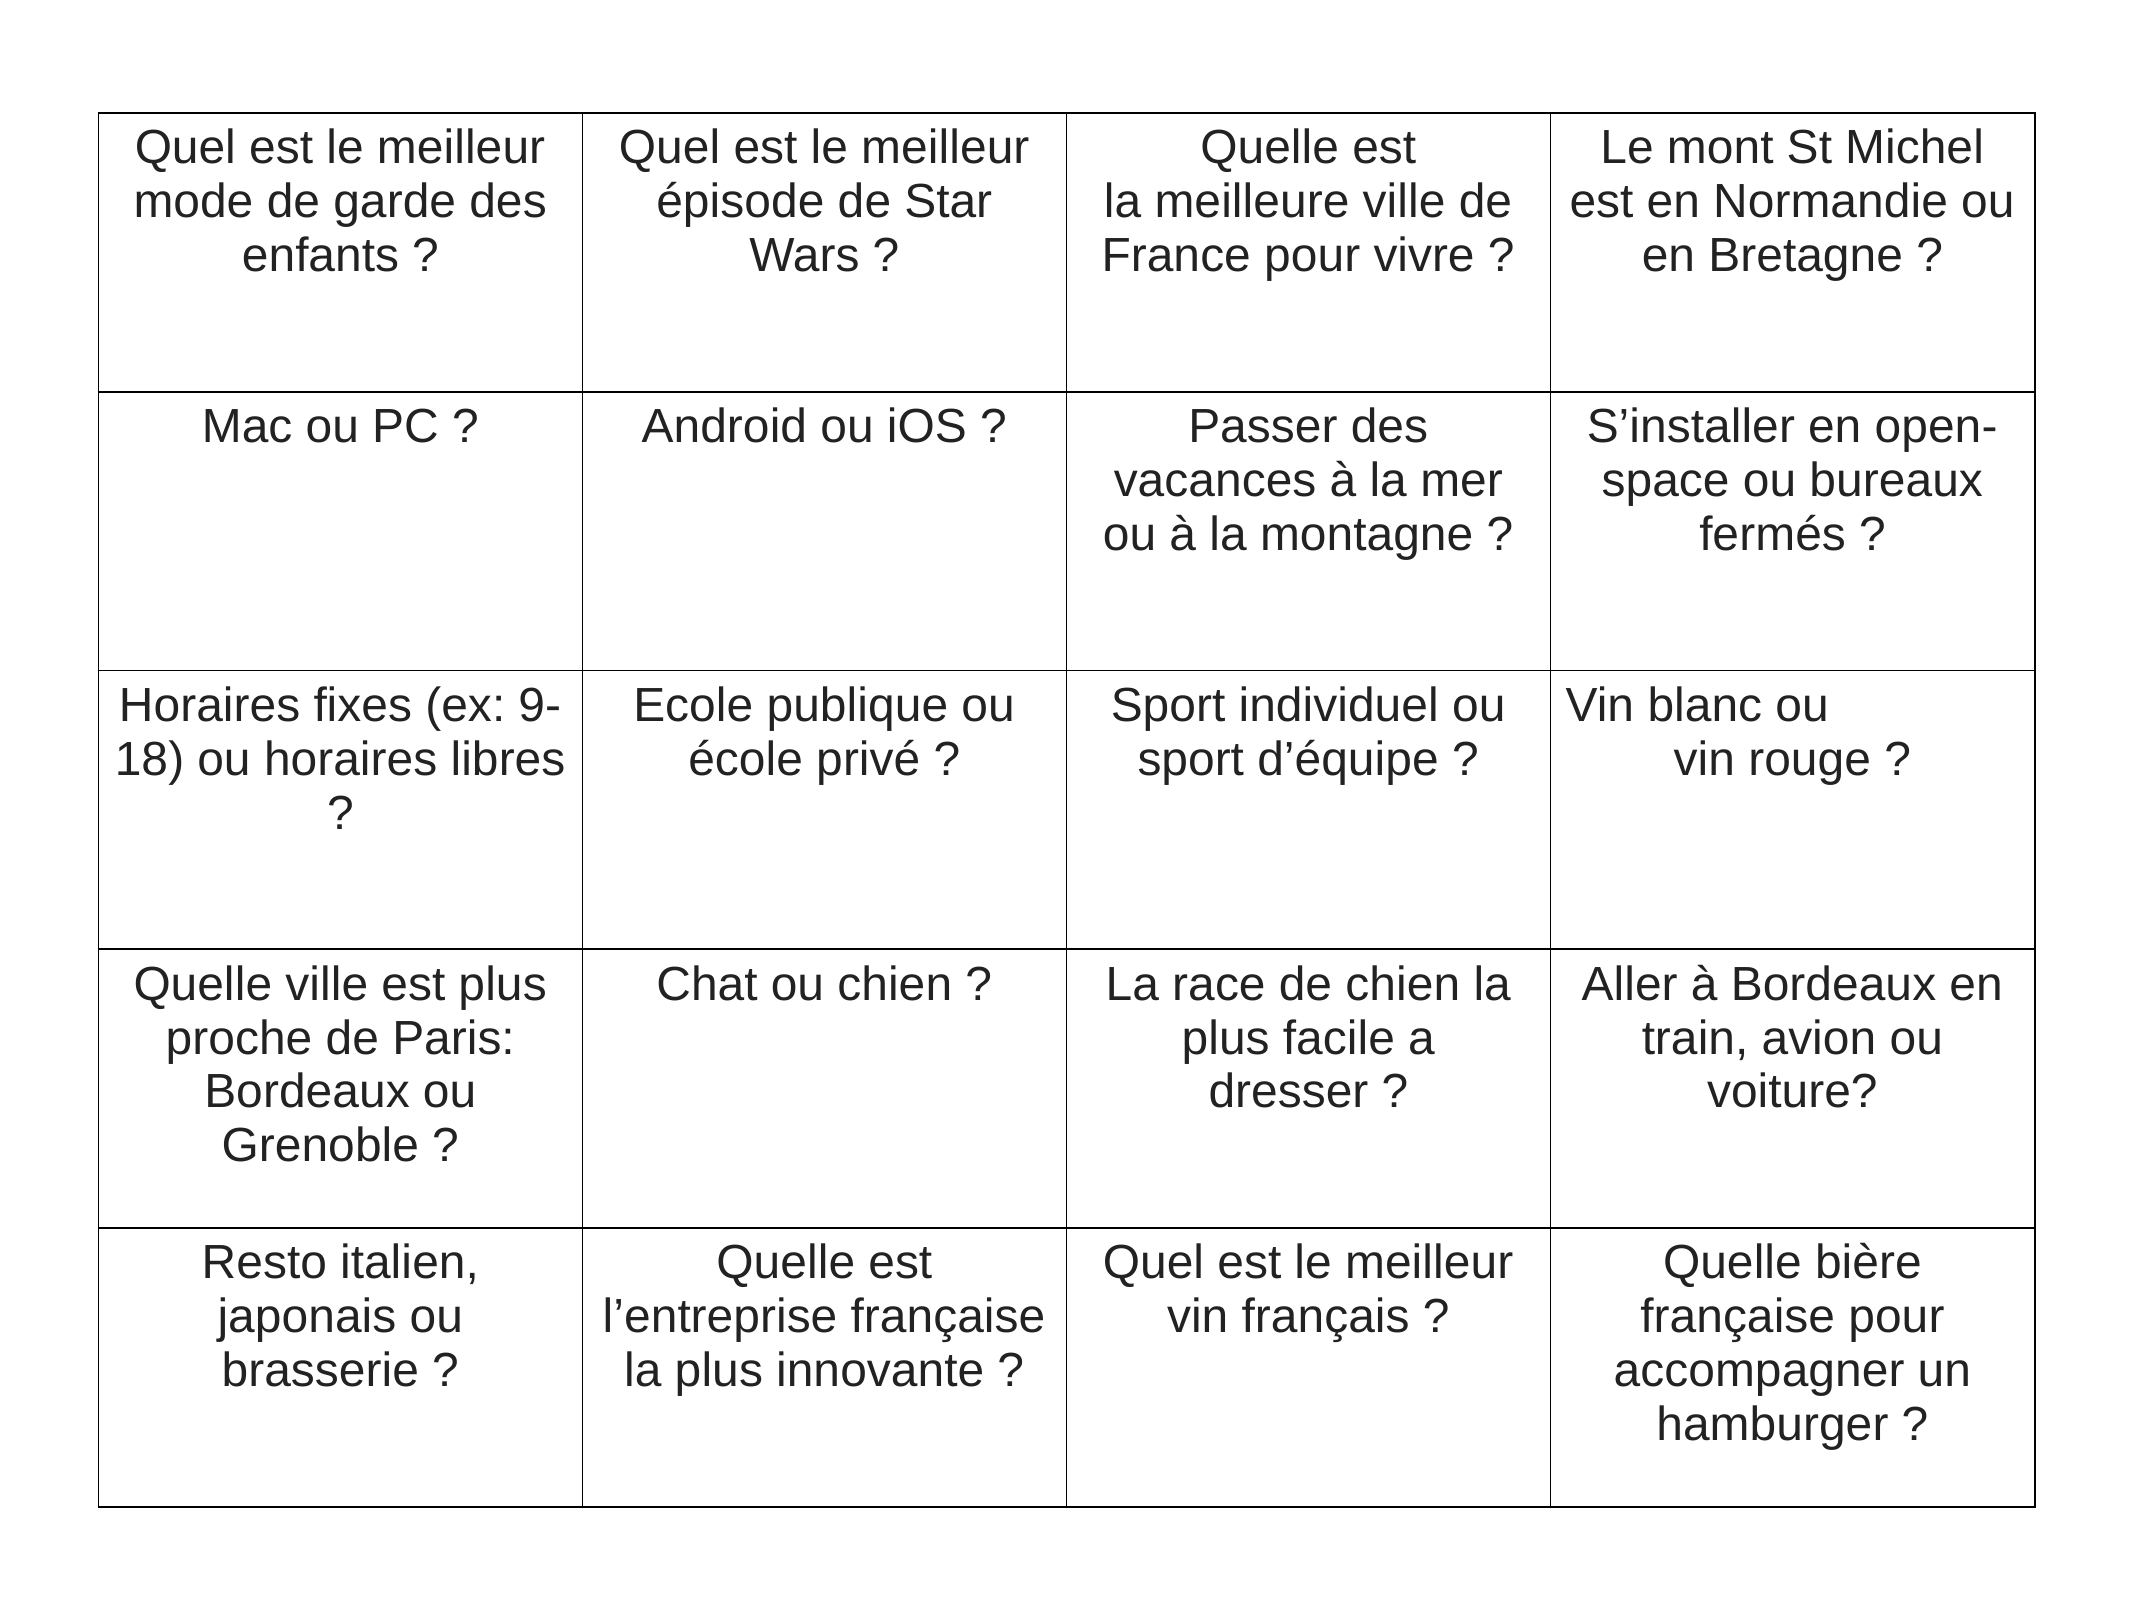

| Quel est le meilleur mode de garde des enfants ? | Quel est le meilleur épisode de Star Wars ? | Quelle est la meilleure ville de France pour vivre ? | Le mont St Michel est en Normandie ou en Bretagne ? |
| --- | --- | --- | --- |
| Mac ou PC ? | Android ou iOS ? | Passer des vacances à la mer ou à la montagne ? | S’installer en open-space ou bureaux fermés ? |
| Horaires fixes (ex: 9-18) ou horaires libres ? | Ecole publique ou école privé ? | Sport individuel ou sport d’équipe ? | Vin blanc ou vin rouge ? |
| Quelle ville est plus proche de Paris: Bordeaux ou Grenoble ? | Chat ou chien ? | La race de chien la plus facile a dresser ? | Aller à Bordeaux en train, avion ou voiture? |
| Resto italien, japonais ou brasserie ? | Quelle est l’entreprise française la plus innovante ? | Quel est le meilleur vin français ? | Quelle bière française pour accompagner un hamburger ? |